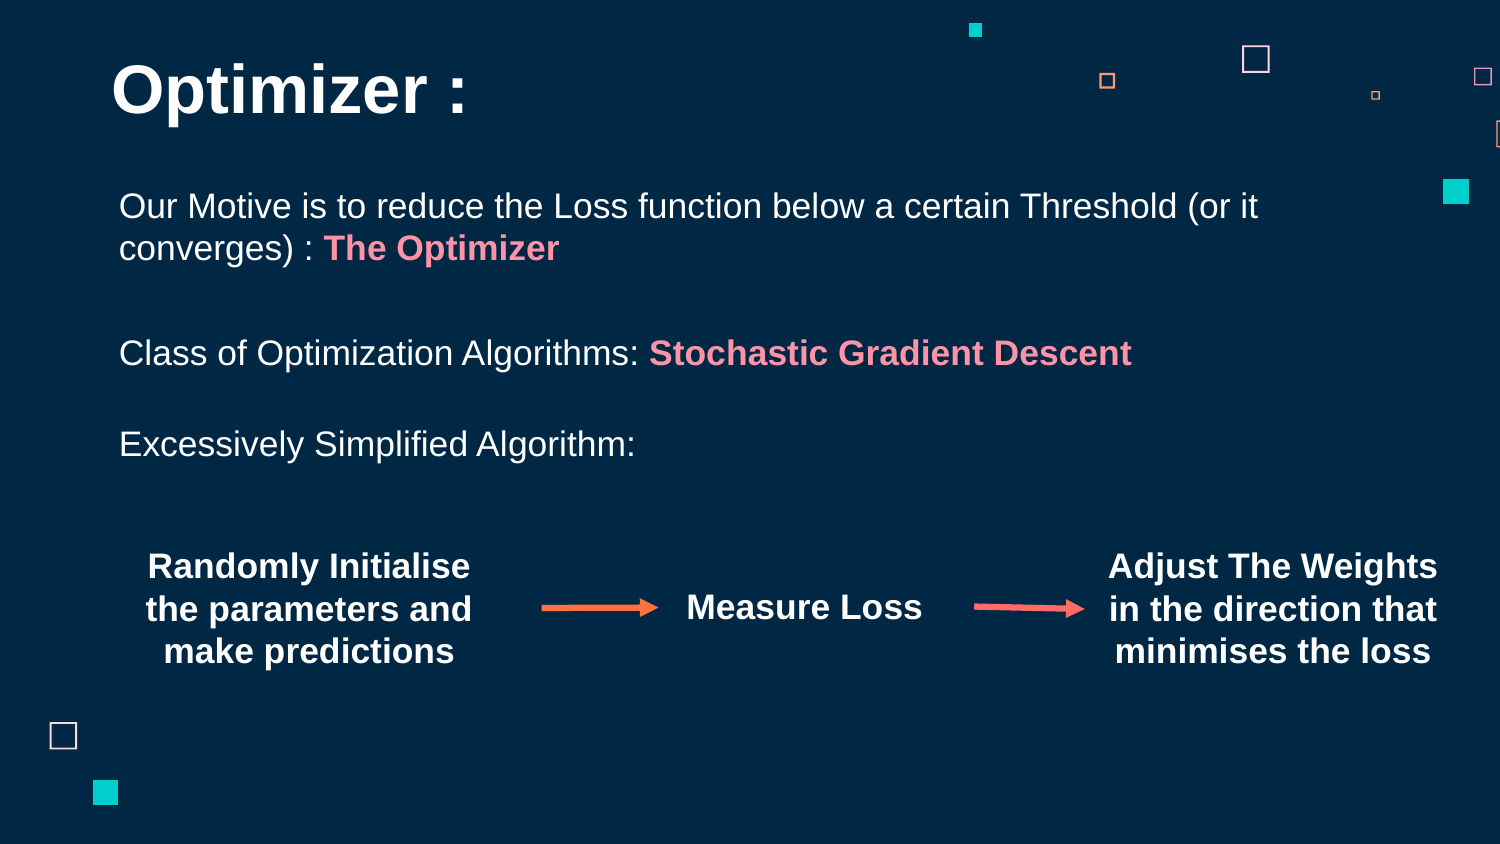

Optimizer :
Our Motive is to reduce the Loss function below a certain Threshold (or it converges) : The Optimizer
Class of Optimization Algorithms: Stochastic Gradient Descent
Excessively Simplified Algorithm:
Randomly Initialise the parameters and make predictions
Adjust The Weights in the direction that minimises the loss

Measure Loss